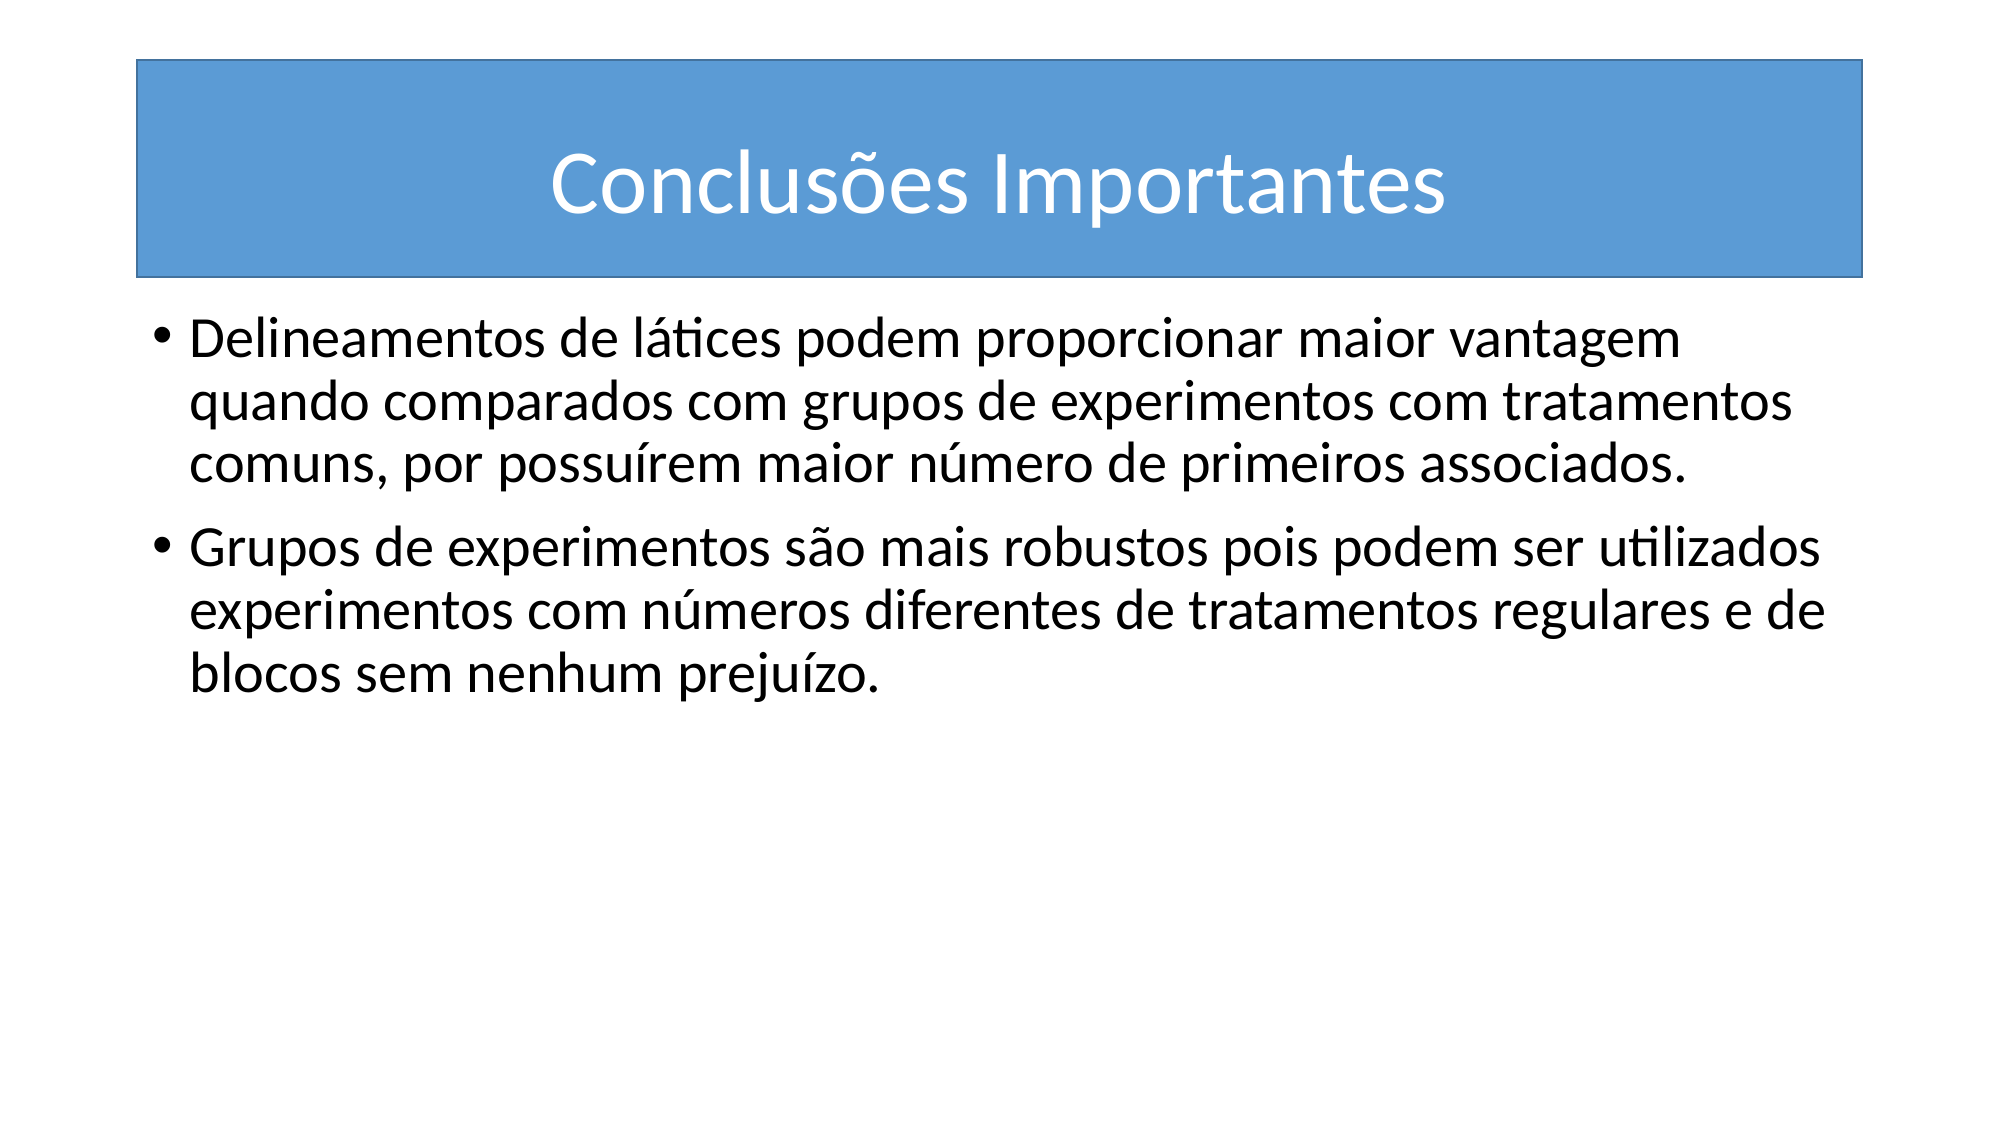

Conclusões Importantes
Delineamentos de látices podem proporcionar maior vantagem quando comparados com grupos de experimentos com tratamentos comuns, por possuírem maior número de primeiros associados.
Grupos de experimentos são mais robustos pois podem ser utilizados experimentos com números diferentes de tratamentos regulares e de blocos sem nenhum prejuízo.